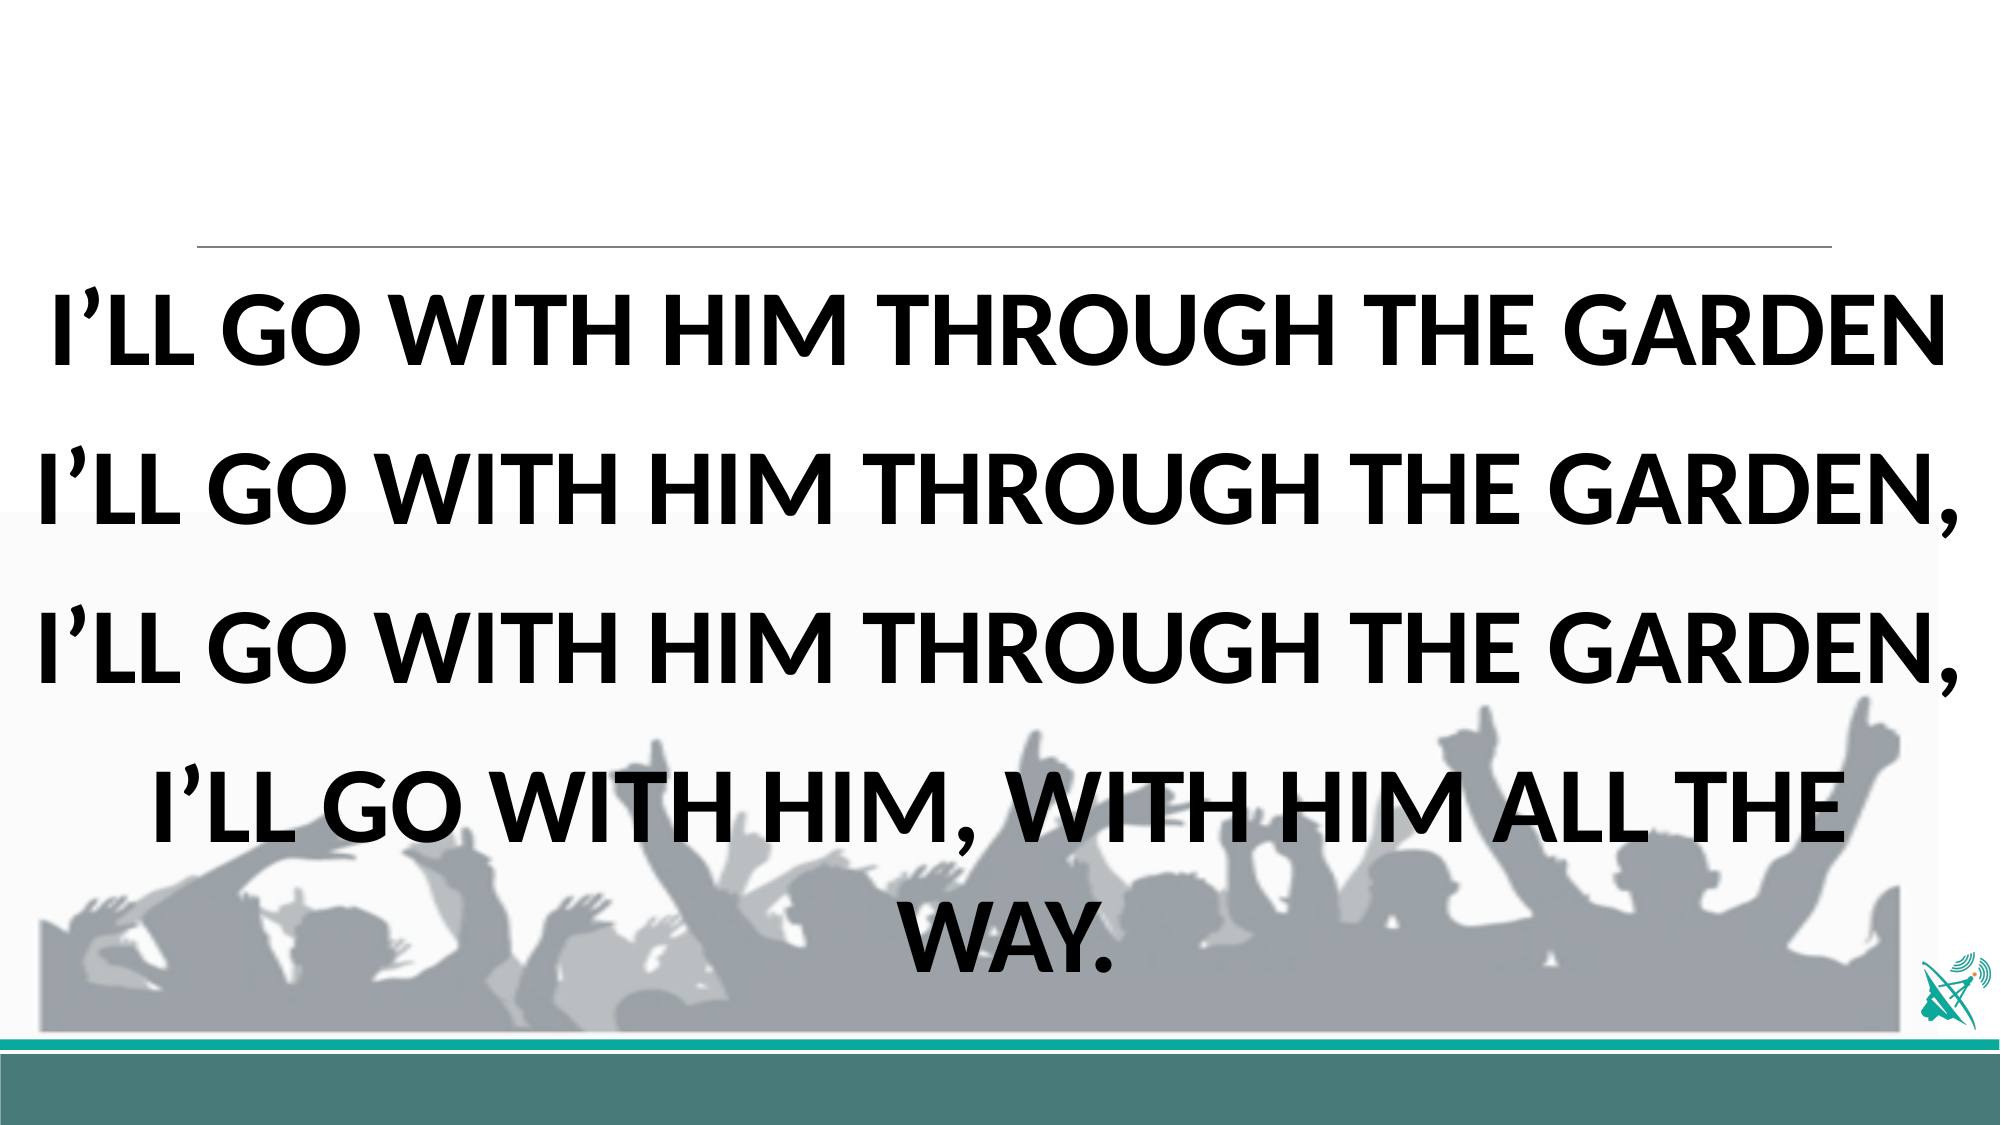

I’LL GO WITH HIM THROUGH THE GARDEN
I’LL GO WITH HIM THROUGH THE GARDEN,
I’LL GO WITH HIM THROUGH THE GARDEN,
I’LL GO WITH HIM, WITH HIM ALL THE WAY.